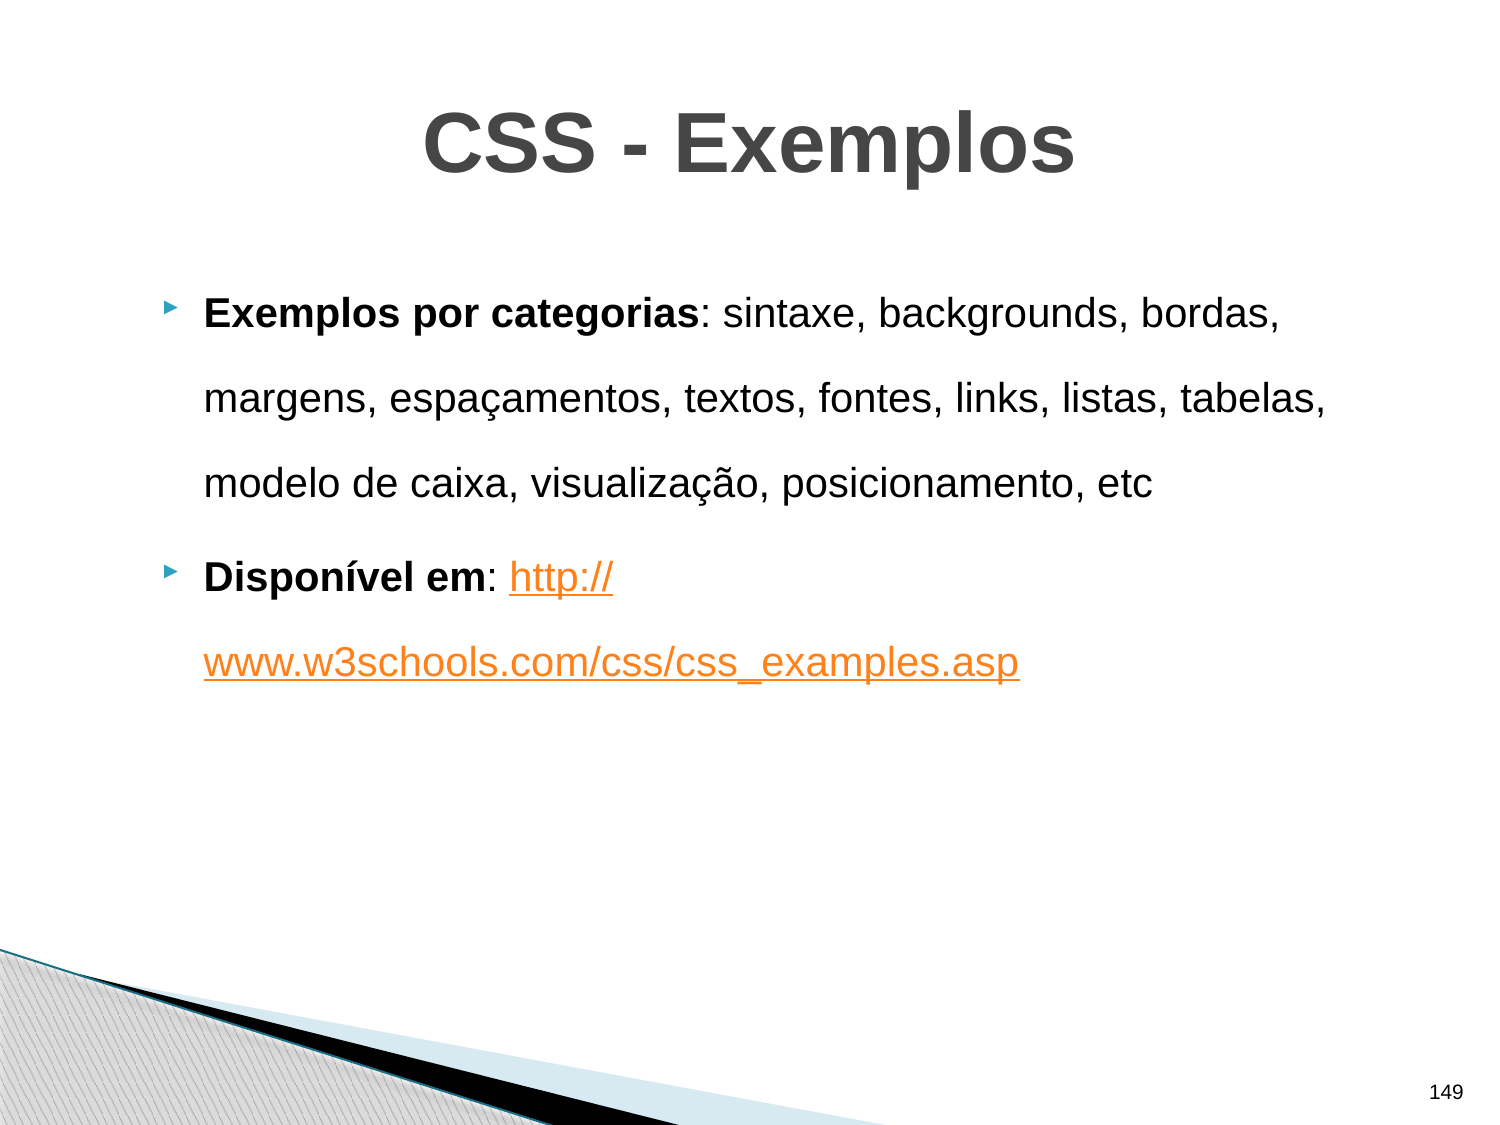

# CSS - Exemplos
Exemplos por categorias: sintaxe, backgrounds, bordas, margens, espaçamentos, textos, fontes, links, listas, tabelas, modelo de caixa, visualização, posicionamento, etc
Disponível em: http://www.w3schools.com/css/css_examples.asp

149